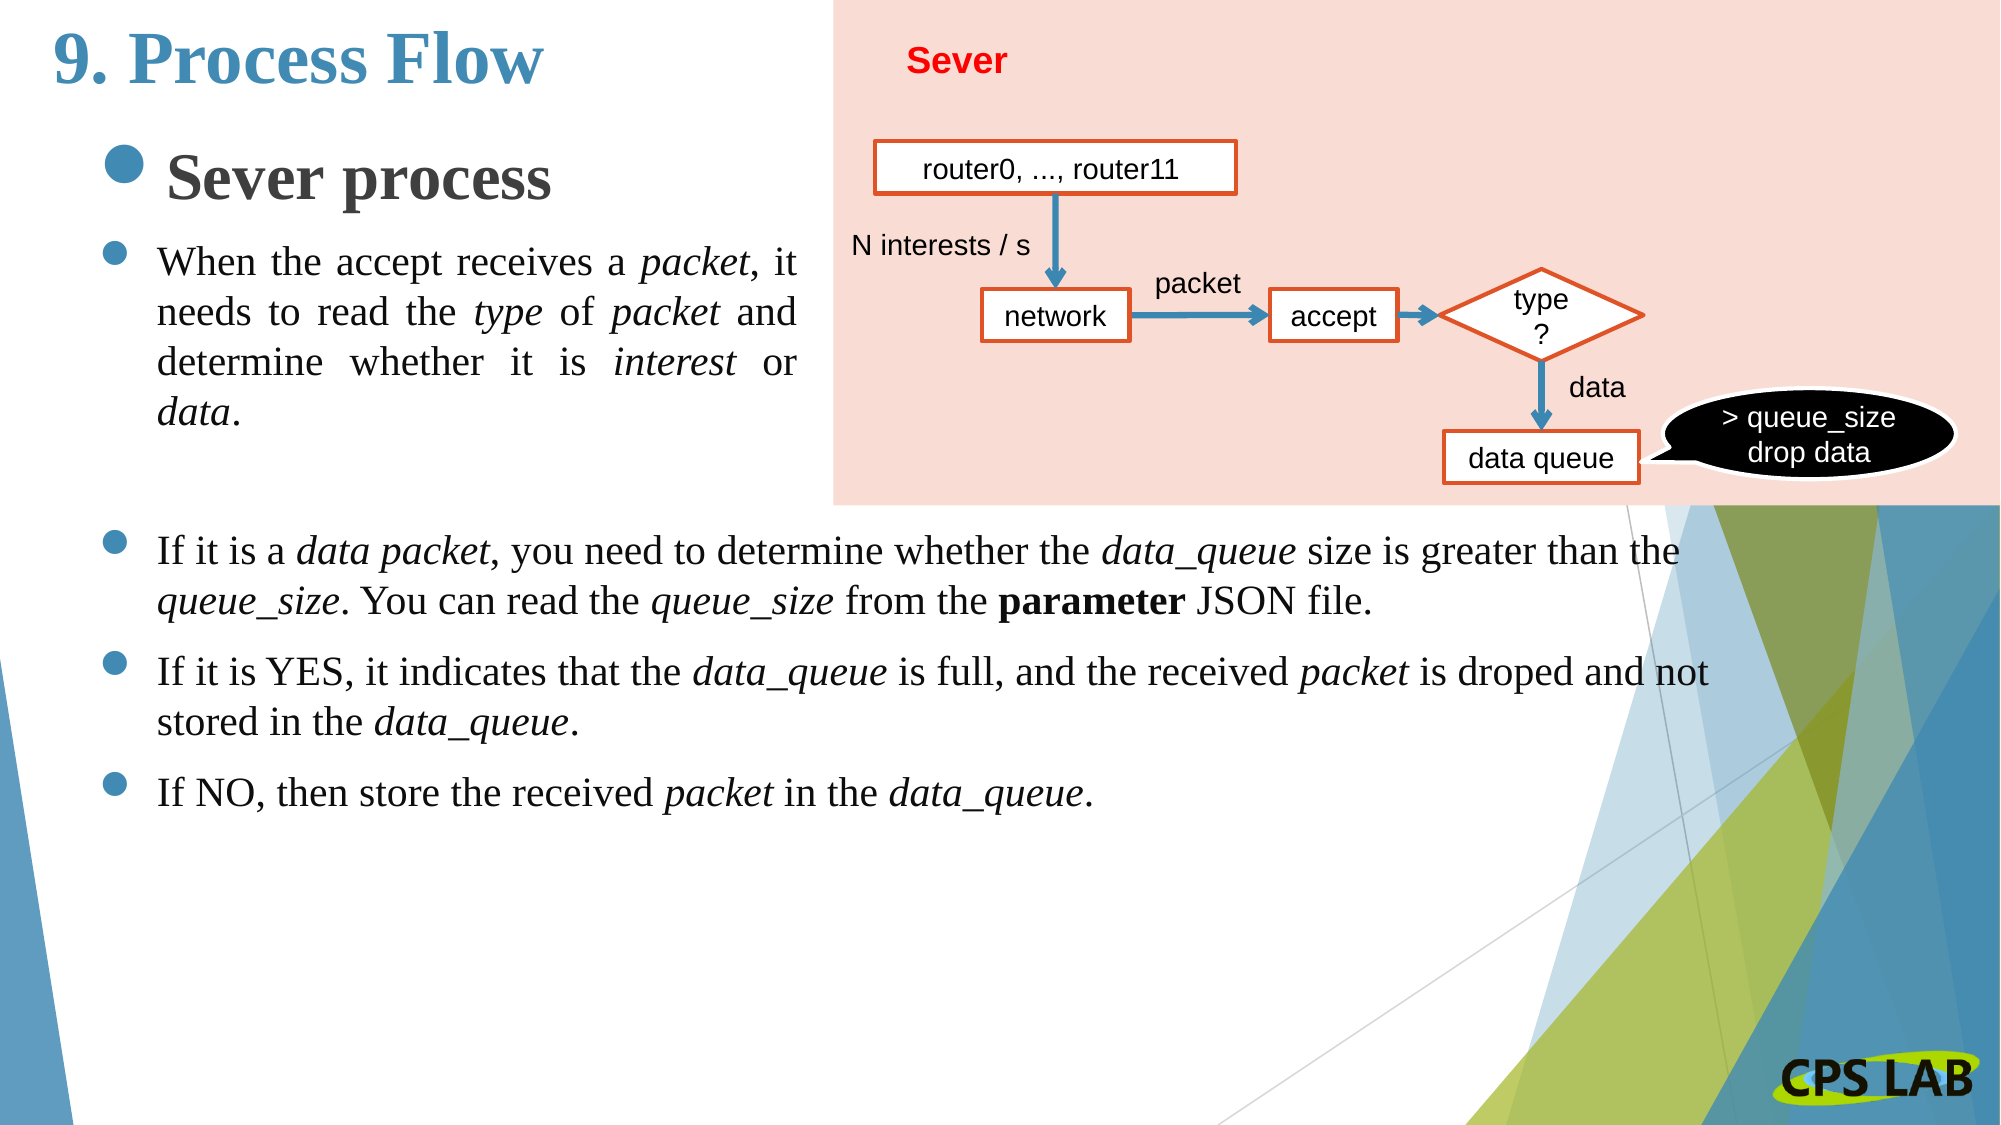

# 9. Process Flow
Sever
Sever process
When the accept receives a packet, it needs to read the type of packet and determine whether it is interest or data.
router0, ..., router11
N interests / s
packet
type ?
accept
network
data
> queue_size
drop data
data queue
If it is a data packet, you need to determine whether the data_queue size is greater than the queue_size. You can read the queue_size from the parameter JSON file.
If it is YES, it indicates that the data_queue is full, and the received packet is droped and not stored in the data_queue.
If NO, then store the received packet in the data_queue.